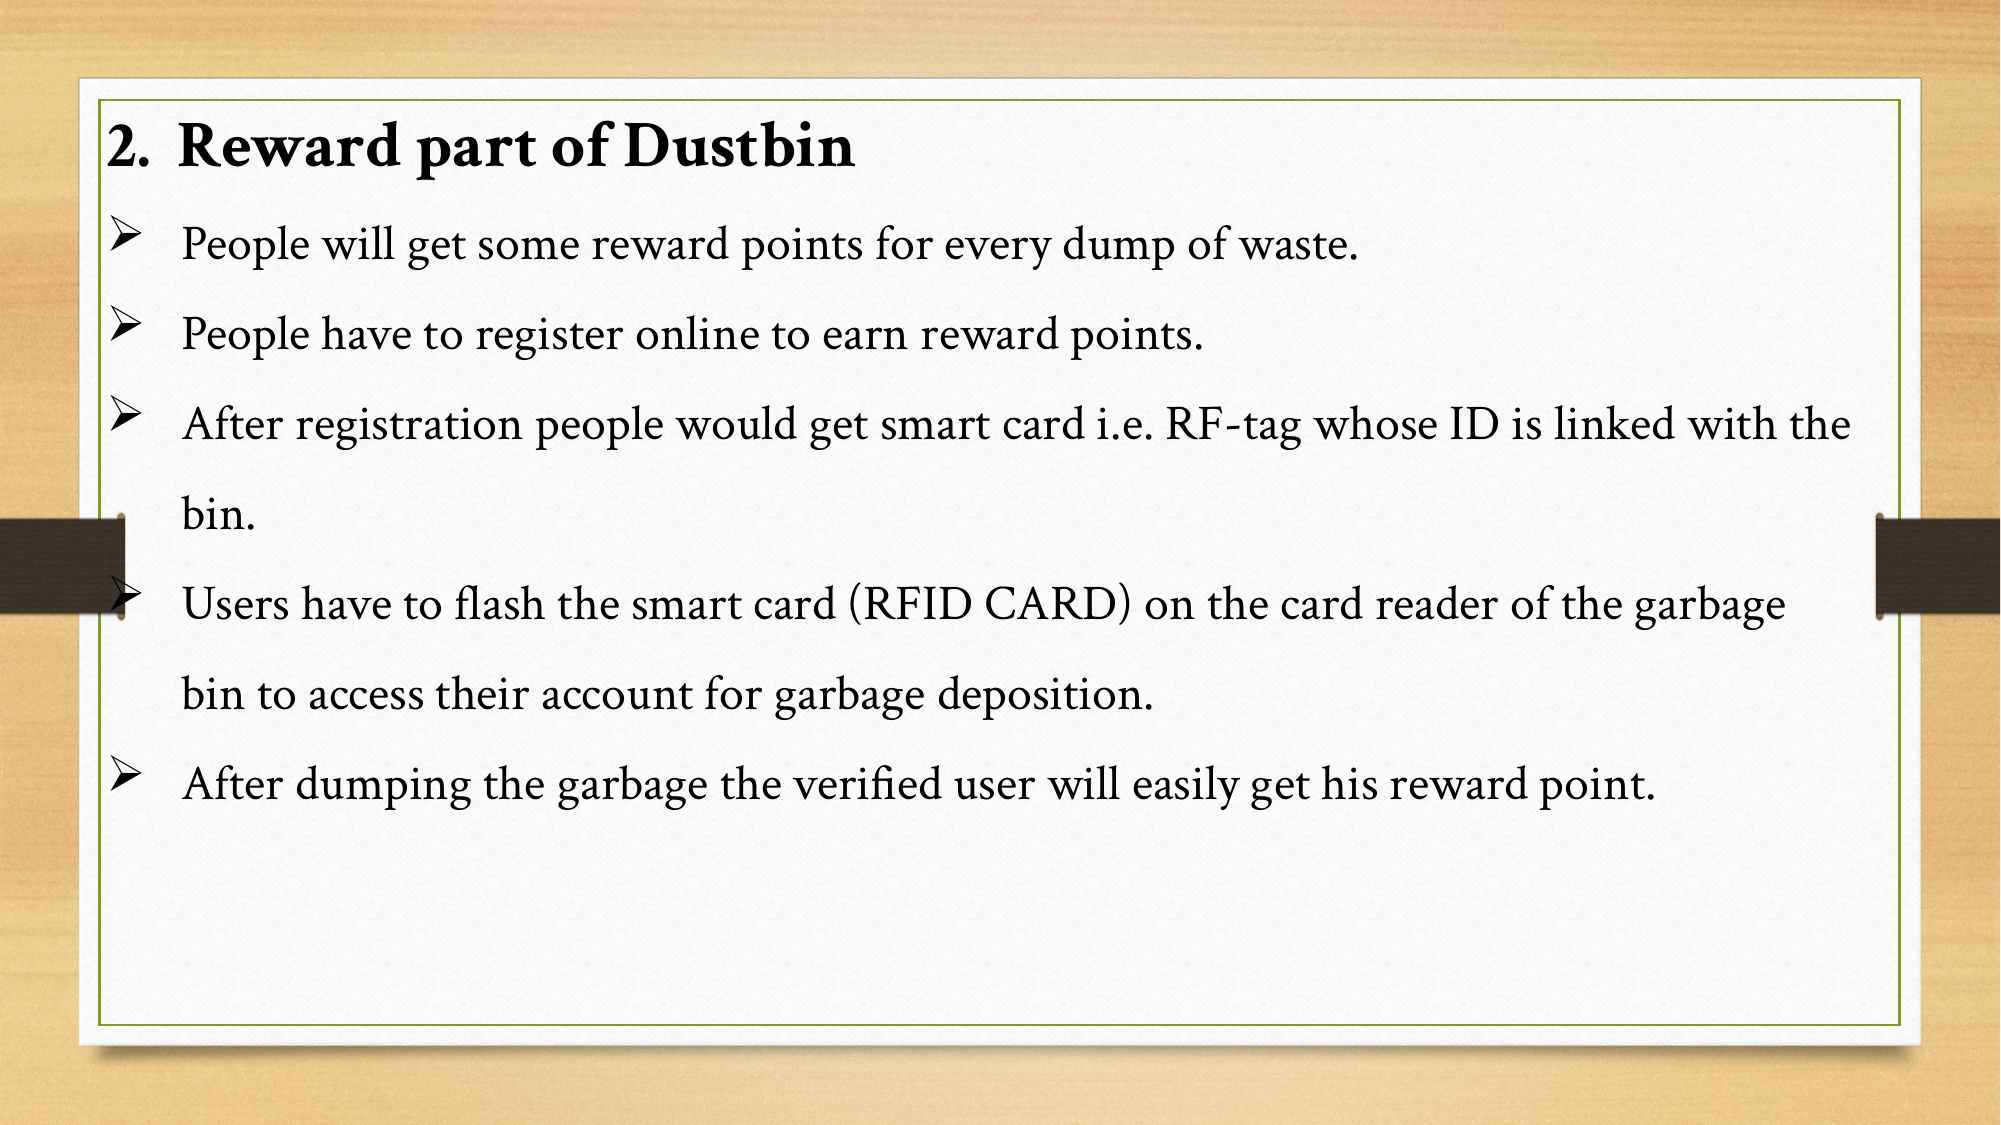

2.  Reward part of Dustbin
People will get some reward points for every dump of waste.
People have to register online to earn reward points.
After registration people would get smart card i.e. RF-tag whose ID is linked with the bin.
Users have to flash the smart card (RFID CARD) on the card reader of the garbage bin to access their account for garbage deposition.
After dumping the garbage the verified user will easily get his reward point.